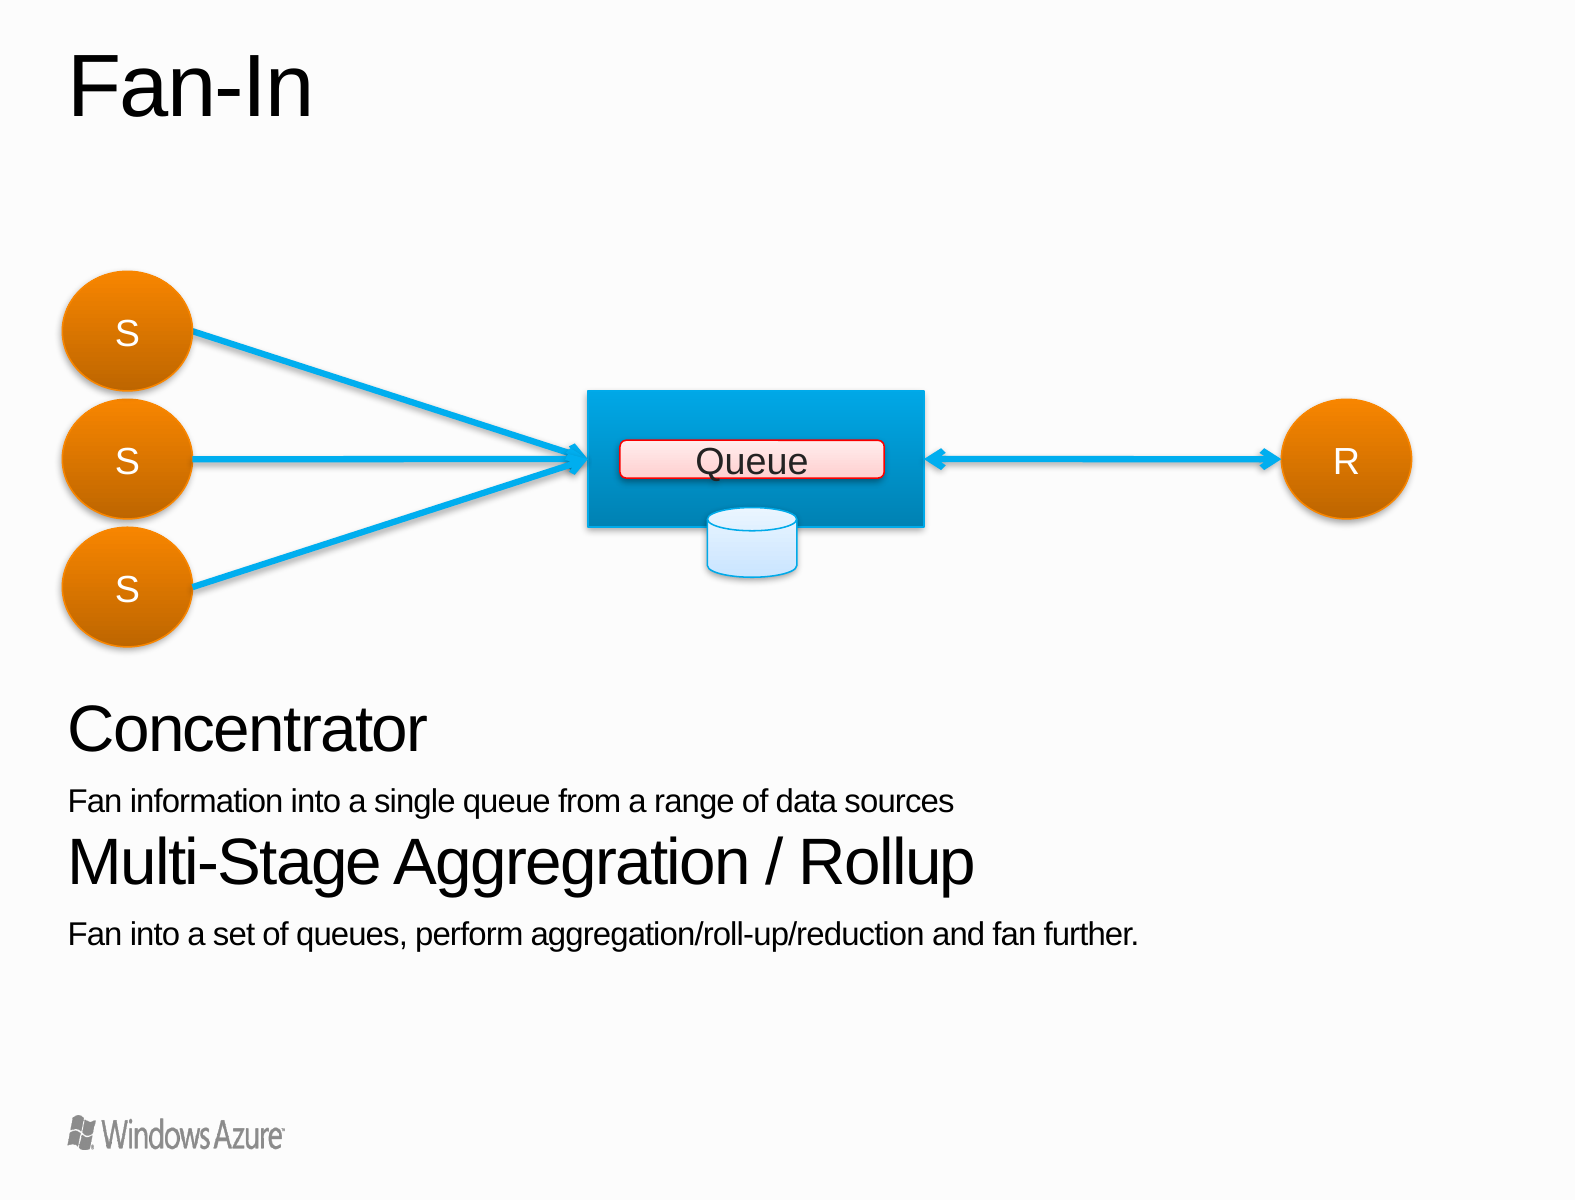

# Fan-In
S

S
R
Queue

S
Concentrator
Fan information into a single queue from a range of data sources
Multi-Stage Aggregration / Rollup
Fan into a set of queues, perform aggregation/roll-up/reduction and fan further.